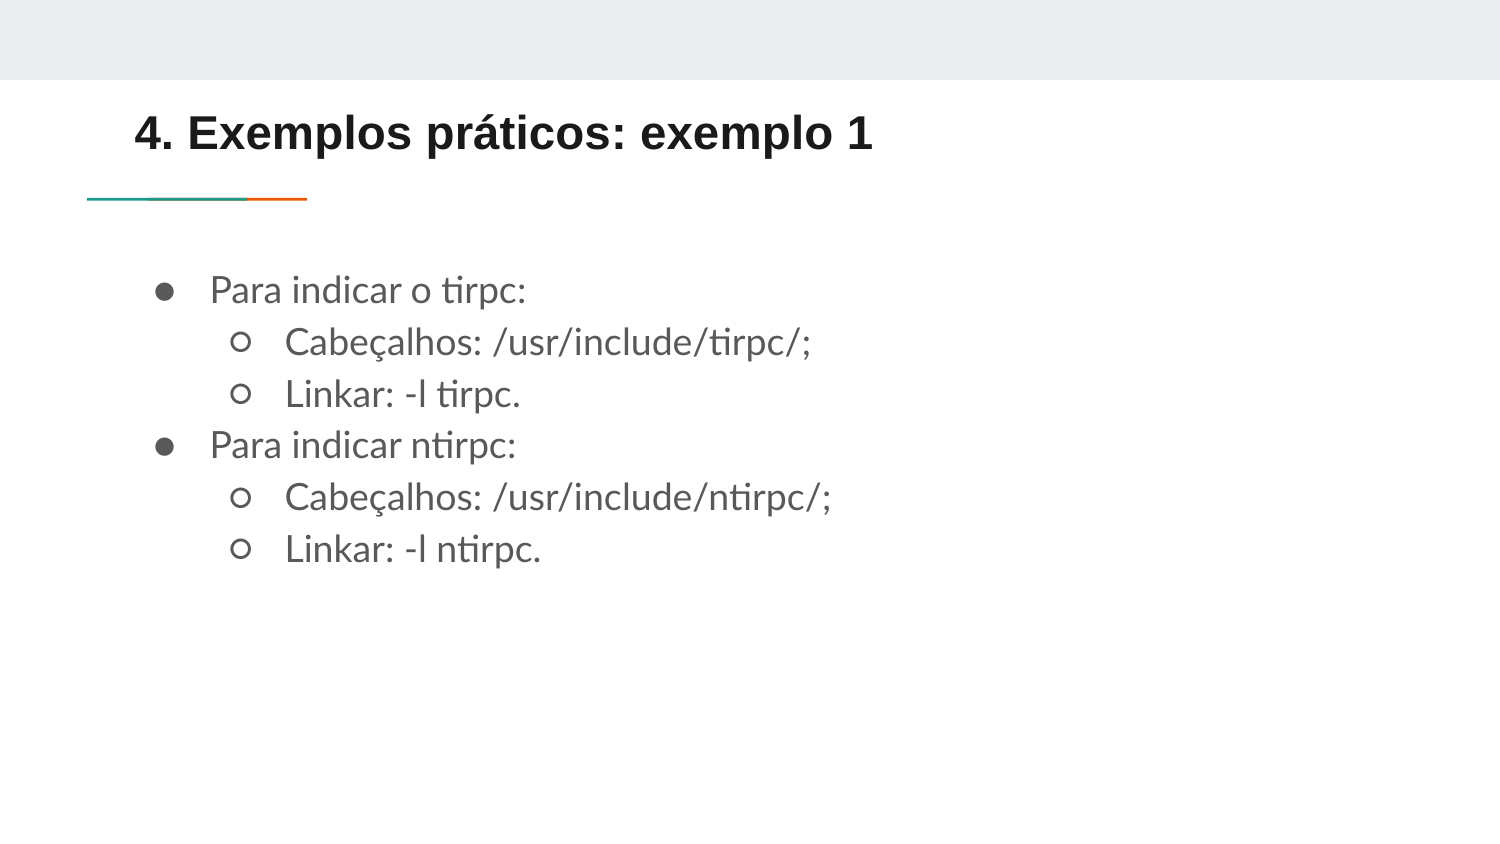

# 4. Exemplos práticos: exemplo 1
Para indicar o tirpc:
Cabeçalhos: /usr/include/tirpc/;
Linkar: -l tirpc.
Para indicar ntirpc:
Cabeçalhos: /usr/include/ntirpc/;
Linkar: -l ntirpc.